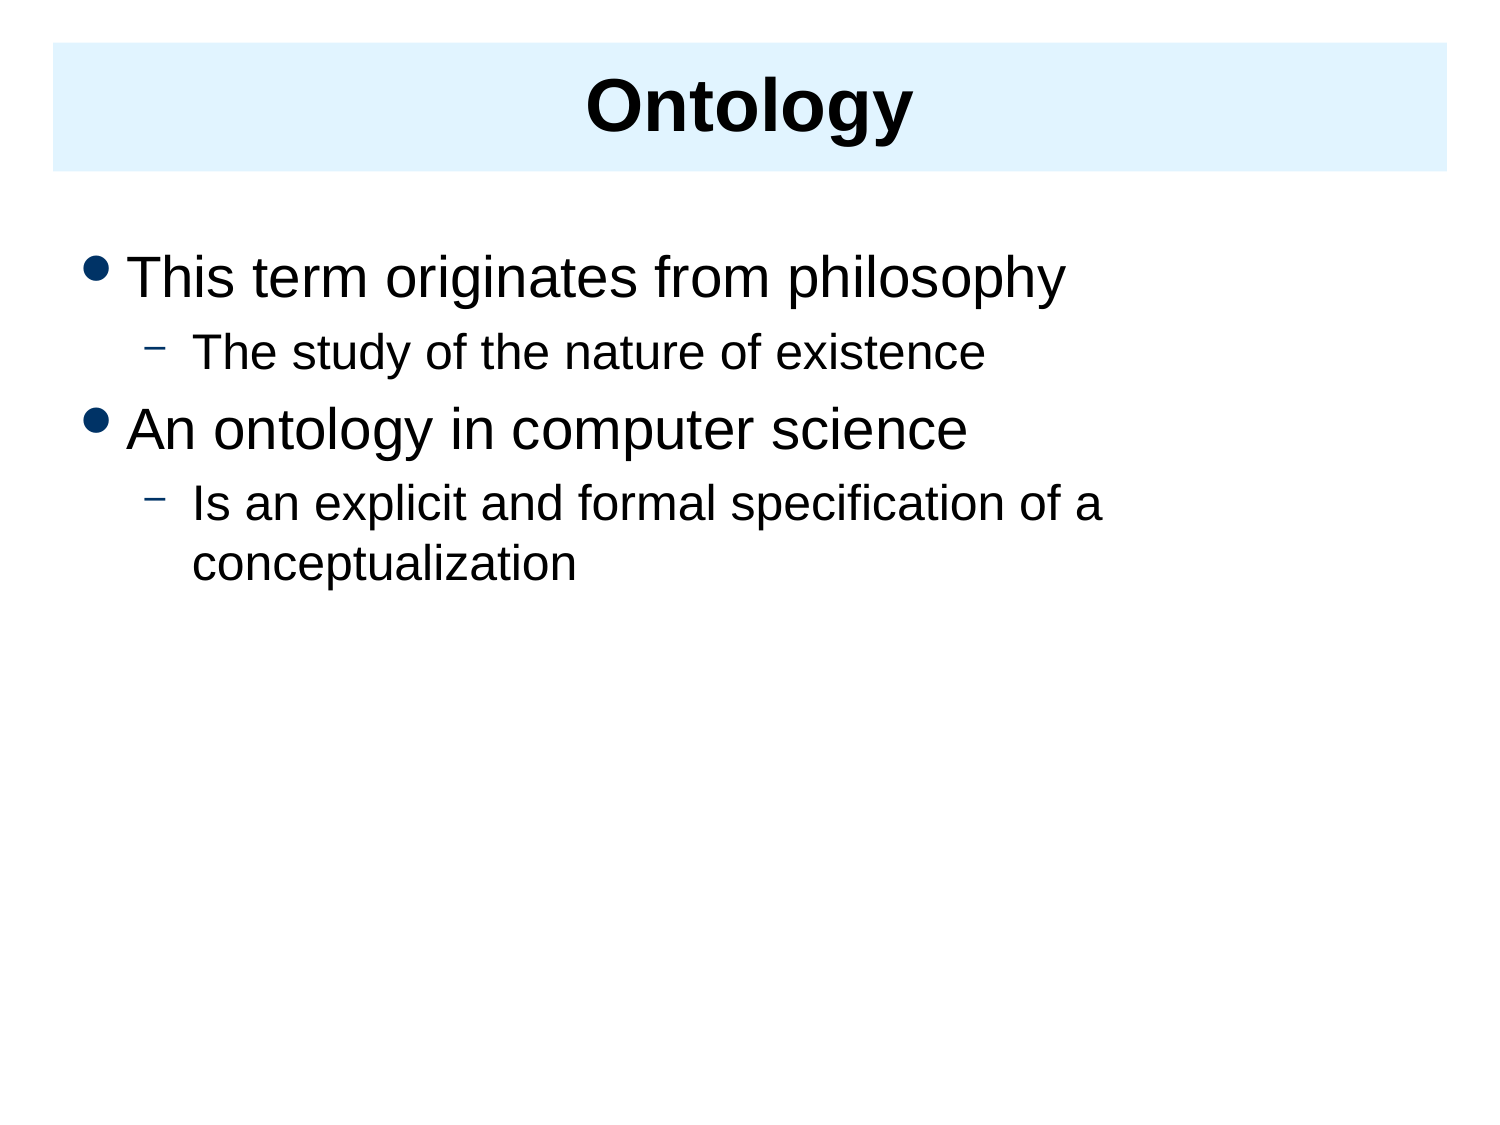

# Ontology
This term originates from philosophy
The study of the nature of existence
An ontology in computer science
Is an explicit and formal specification of a conceptualization